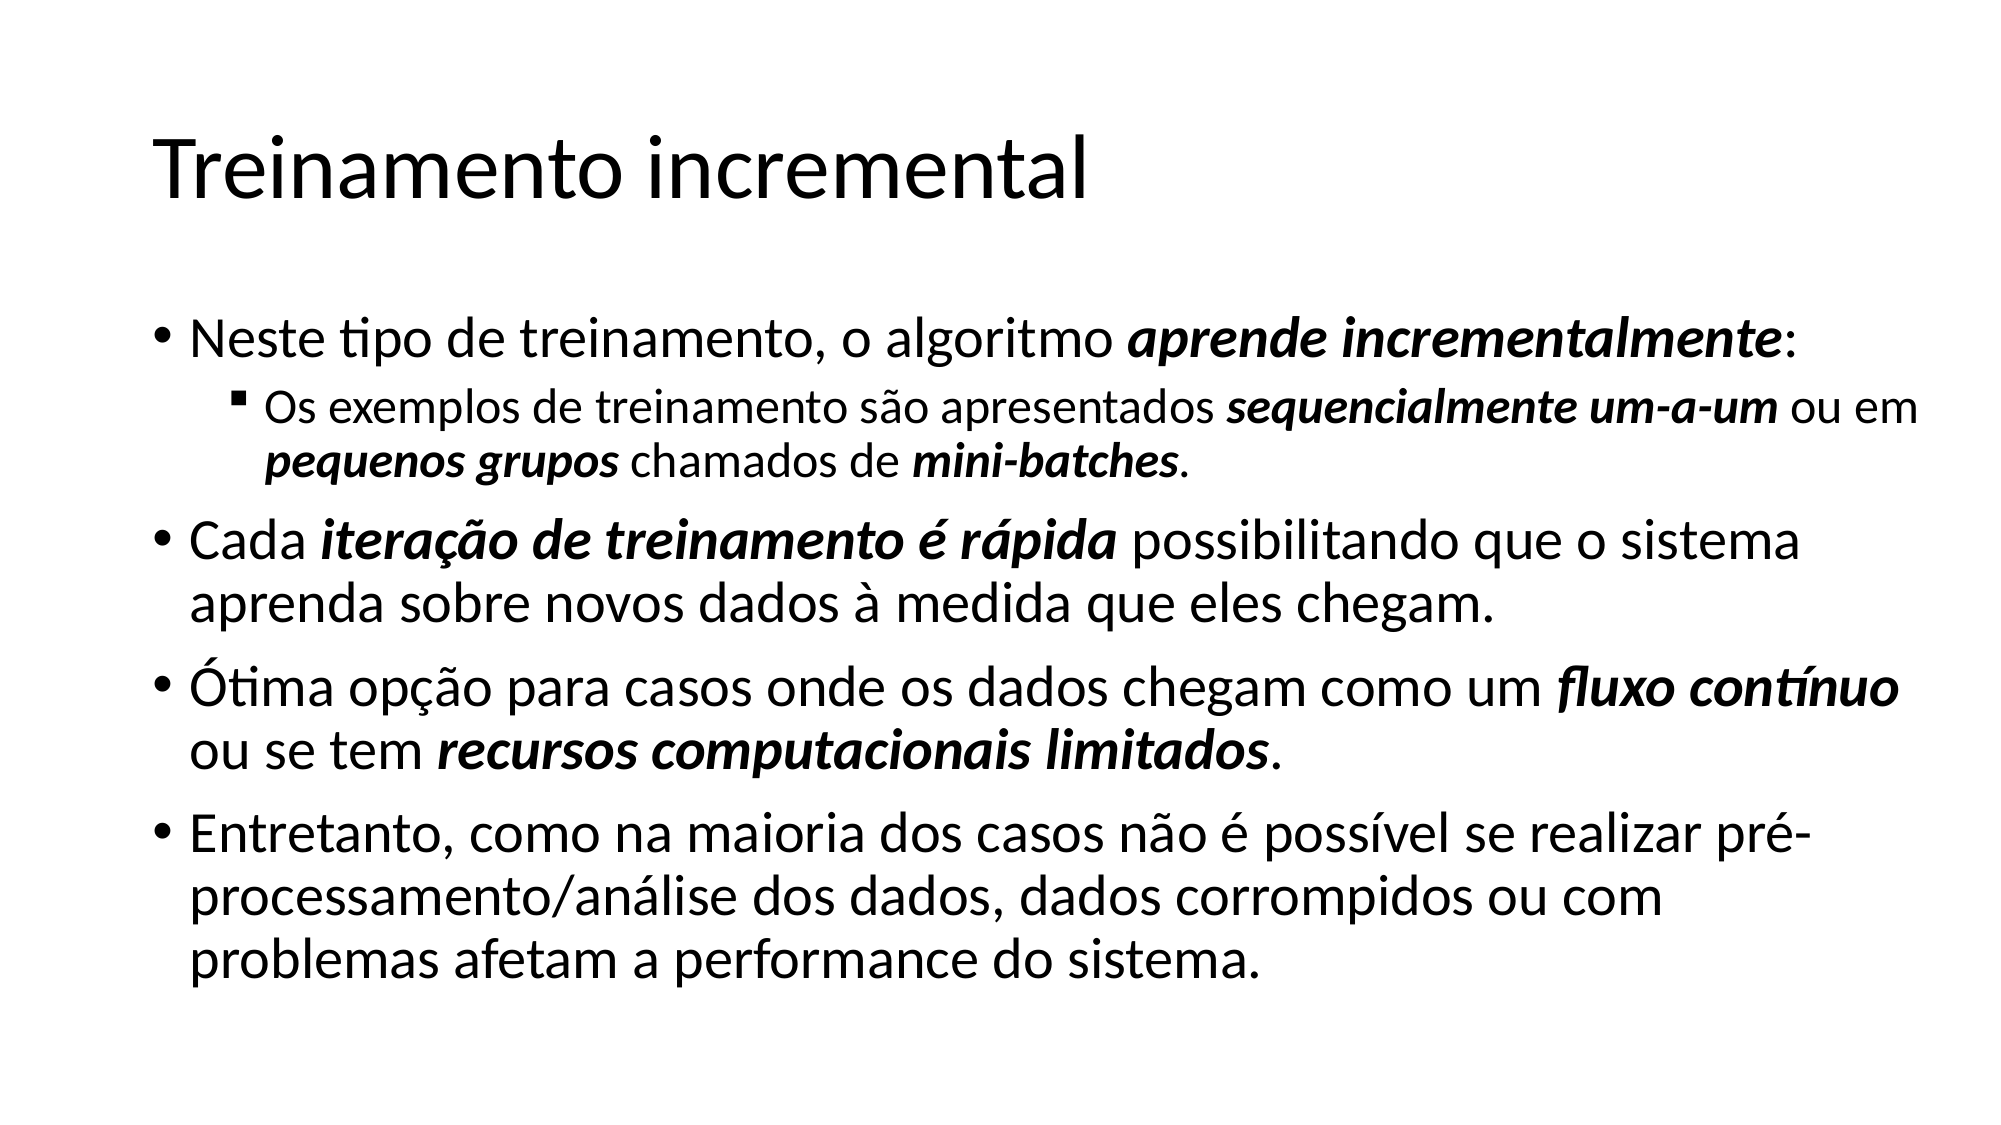

# Treinamento incremental
Neste tipo de treinamento, o algoritmo aprende incrementalmente:
Os exemplos de treinamento são apresentados sequencialmente um-a-um ou em pequenos grupos chamados de mini-batches.
Cada iteração de treinamento é rápida possibilitando que o sistema aprenda sobre novos dados à medida que eles chegam.
Ótima opção para casos onde os dados chegam como um fluxo contínuo ou se tem recursos computacionais limitados.
Entretanto, como na maioria dos casos não é possível se realizar pré-processamento/análise dos dados, dados corrompidos ou com problemas afetam a performance do sistema.